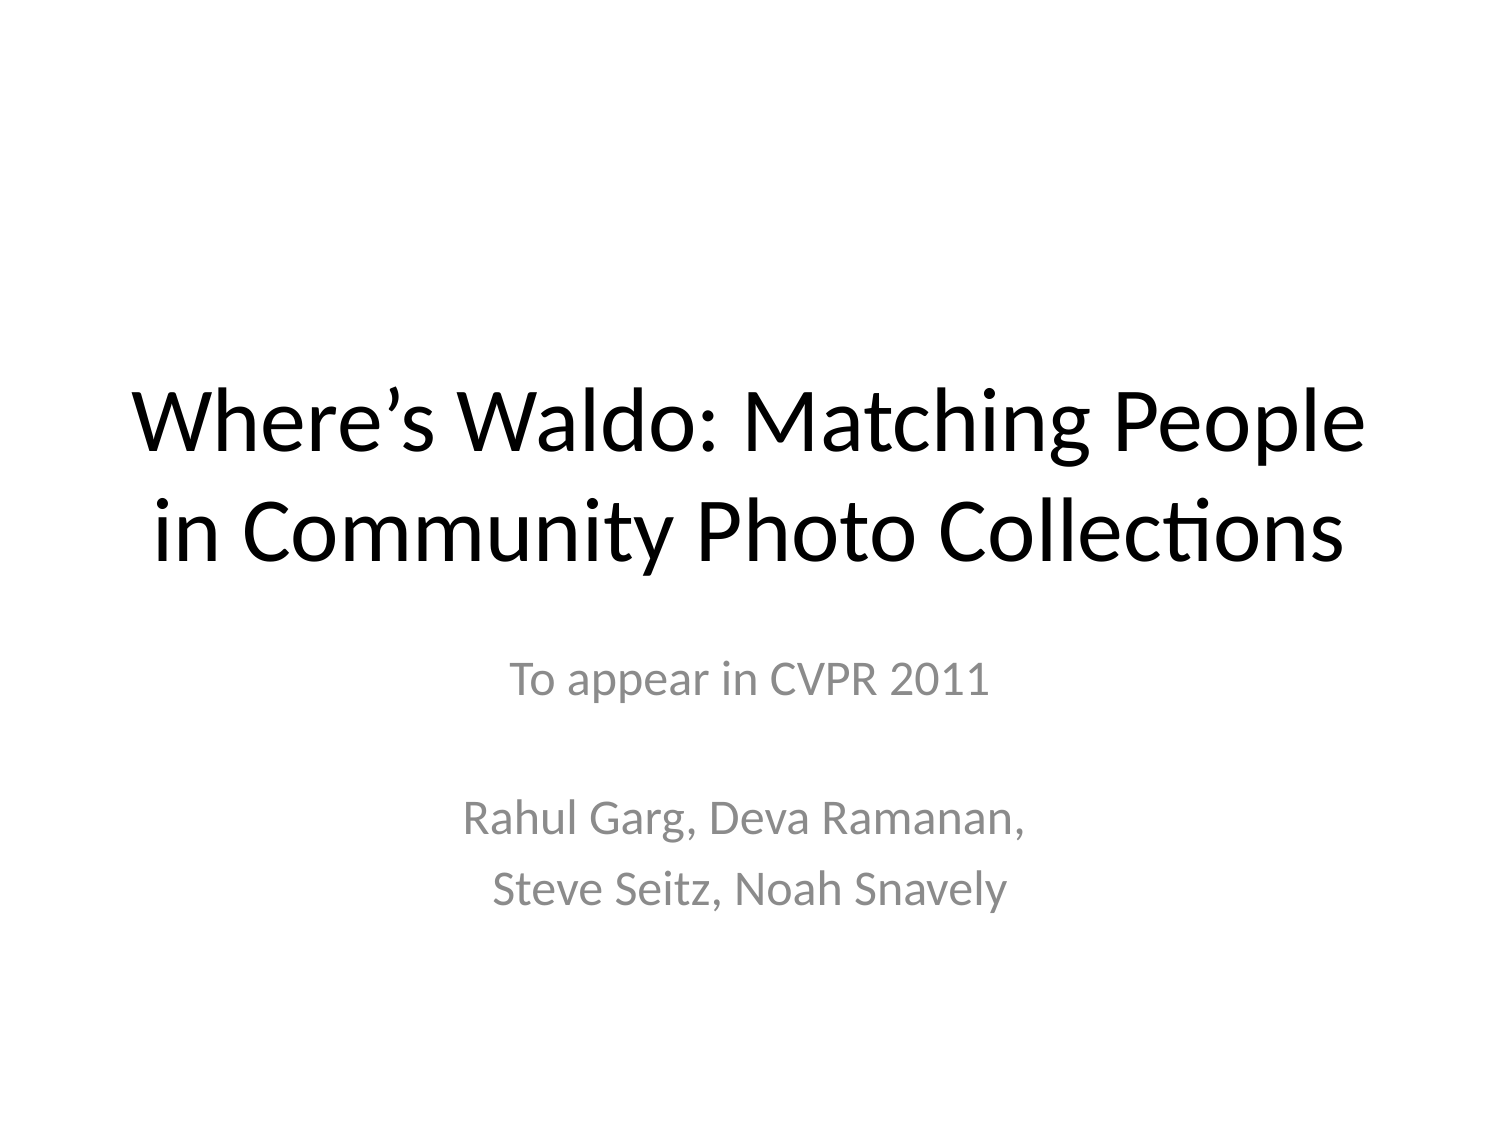

# Where’s Waldo: Matching People in Community Photo Collections
To appear in CVPR 2011

Rahul Garg, Deva Ramanan,
Steve Seitz, Noah Snavely